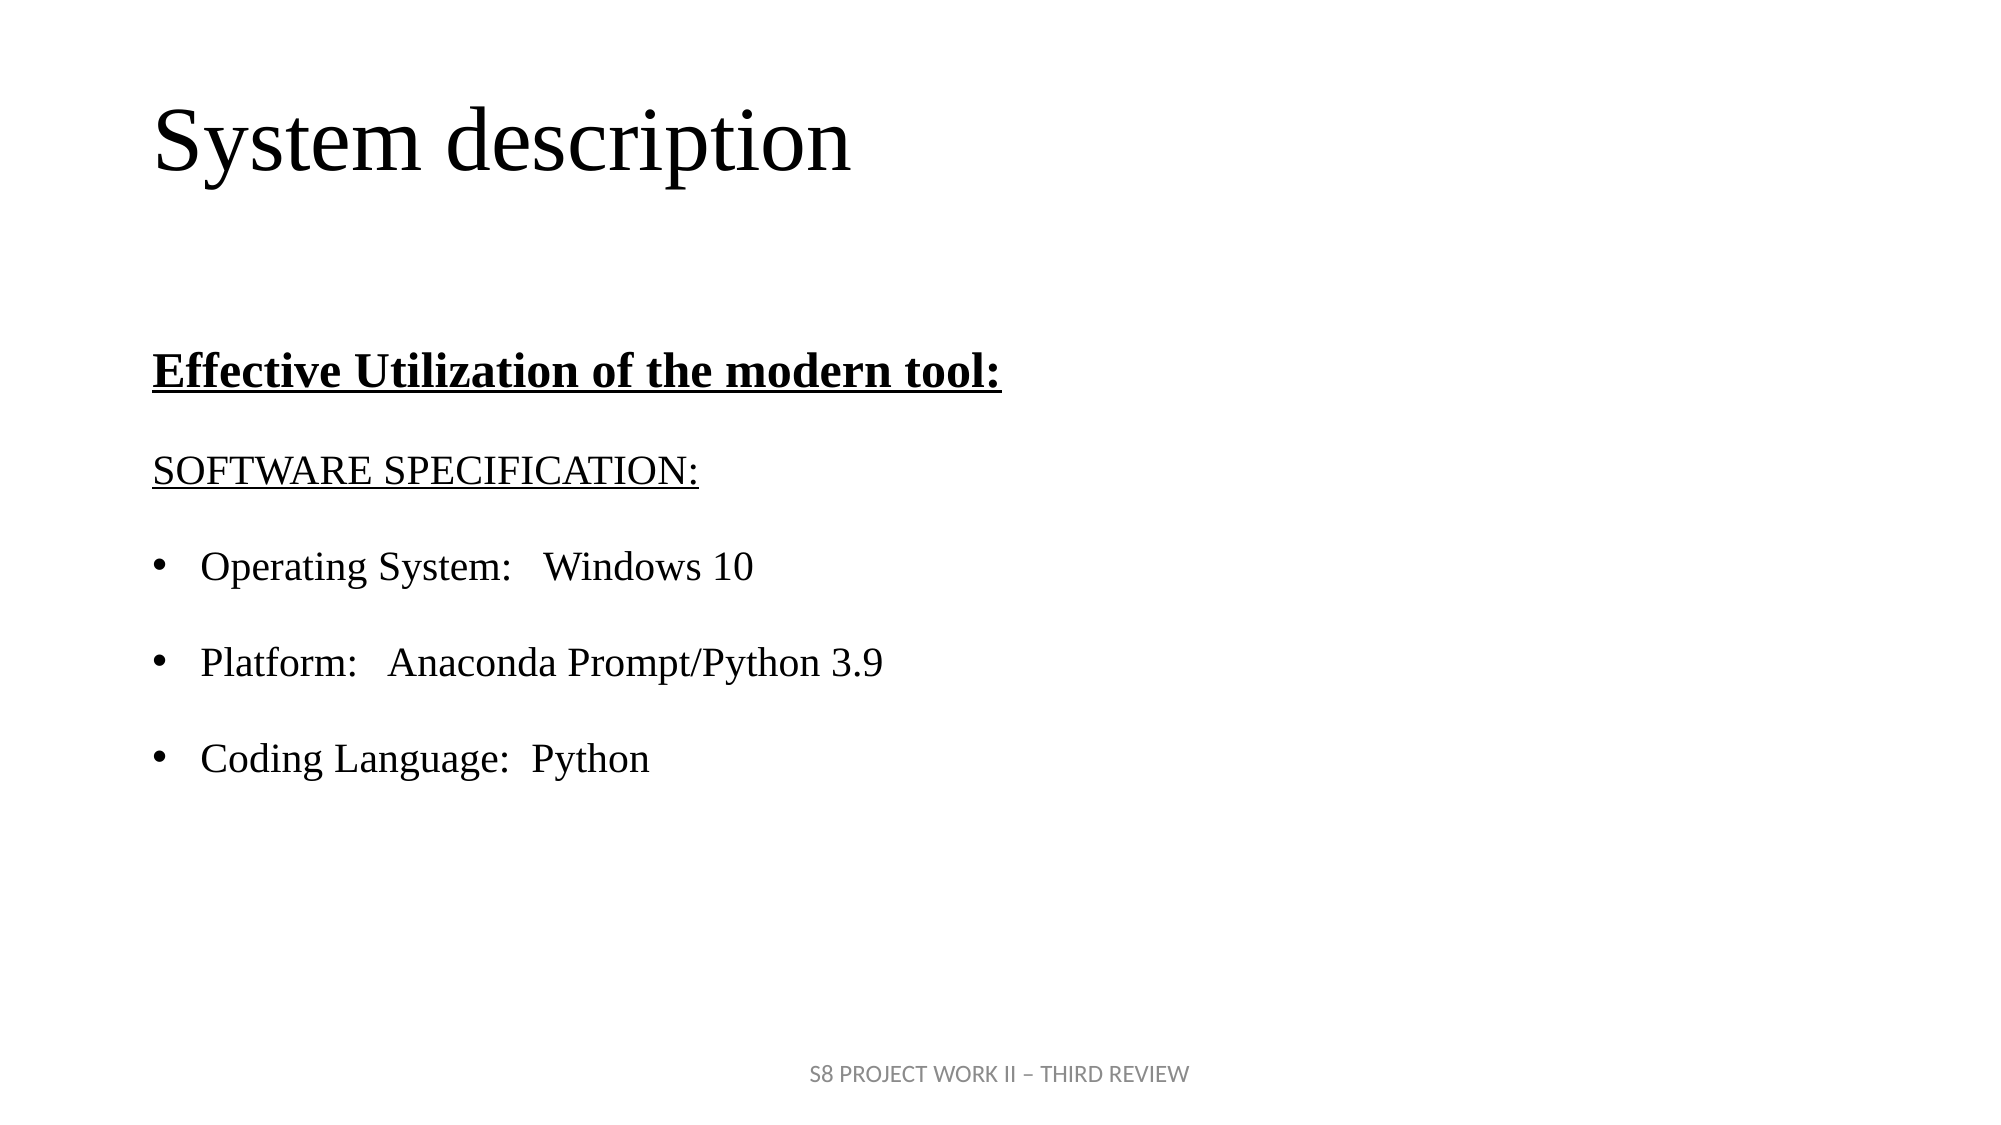

# System description
Effective Utilization of the modern tool:
SOFTWARE SPECIFICATION:
 Operating System:   Windows 10
 Platform:   Anaconda Prompt/Python 3.9
 Coding Language:  Python

S8 PROJECT WORK II – THIRD REVIEW